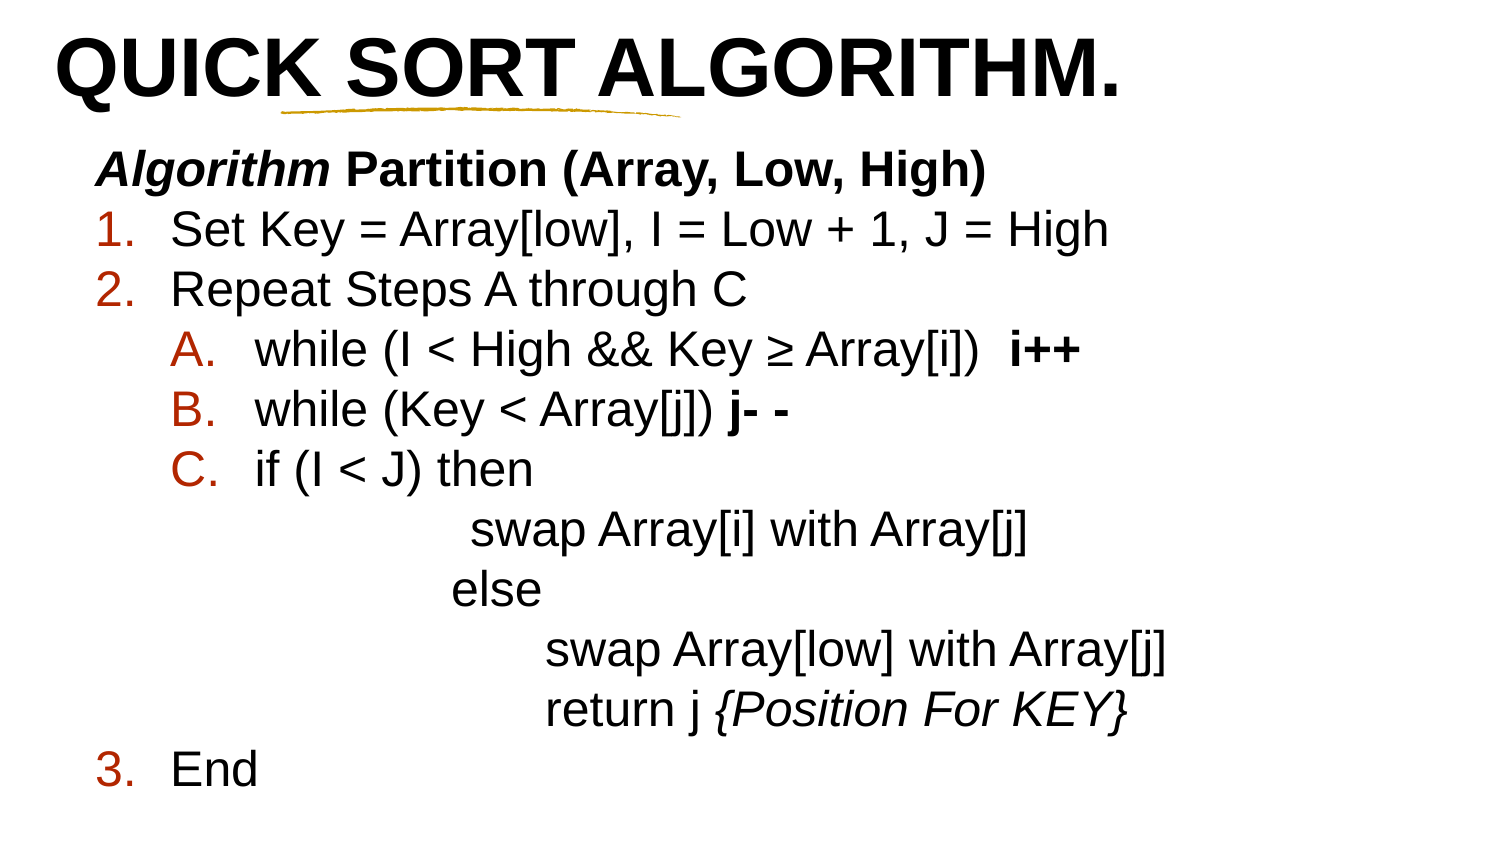

# QUICK SORT ALGORITHM.
Algorithm Partition (Array, Low, High)
Set Key = Array[low], I = Low + 1, J = High
Repeat Steps A through C
while (I < High && Key ≥ Array[i])  i++
while (Key < Array[j]) j- -
if (I < J) then
		swap Array[i] with Array[j]
		    else
			swap Array[low] with Array[j]
			return j {Position For KEY}
End